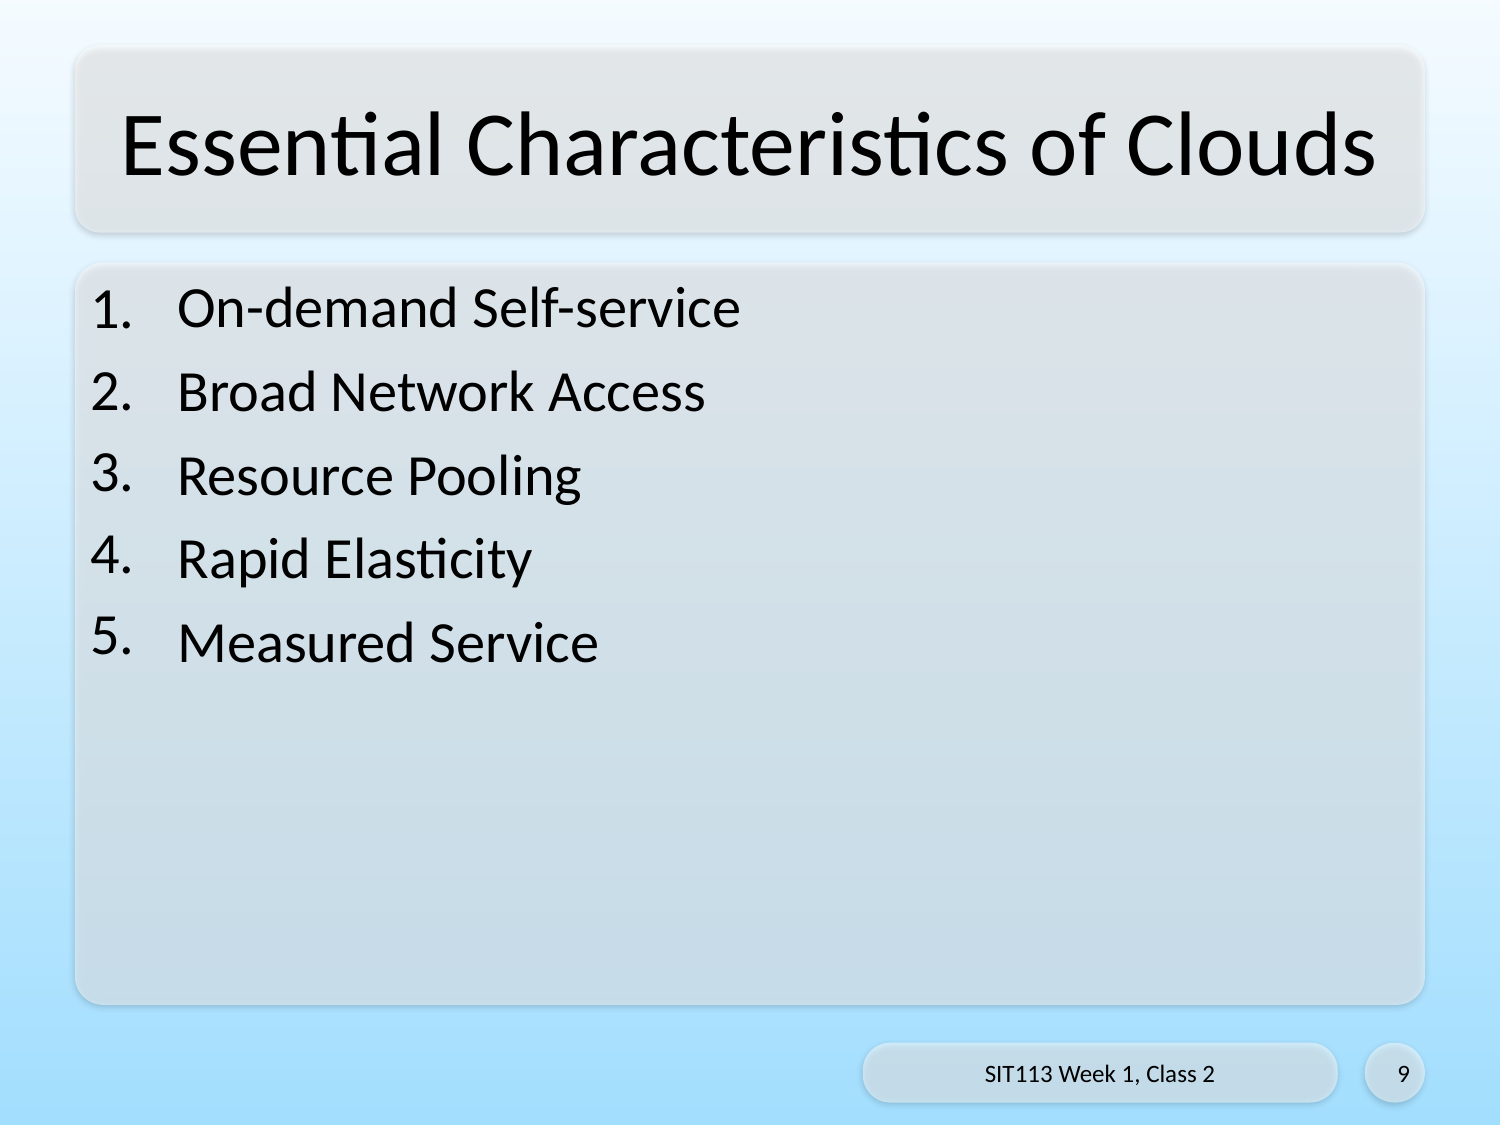

# Essential Characteristics of Clouds

On-demand Self-service
Broad Network Access
Resource Pooling
Rapid Elasticity
Measured Service
SIT113 Week 1, Class 2
9